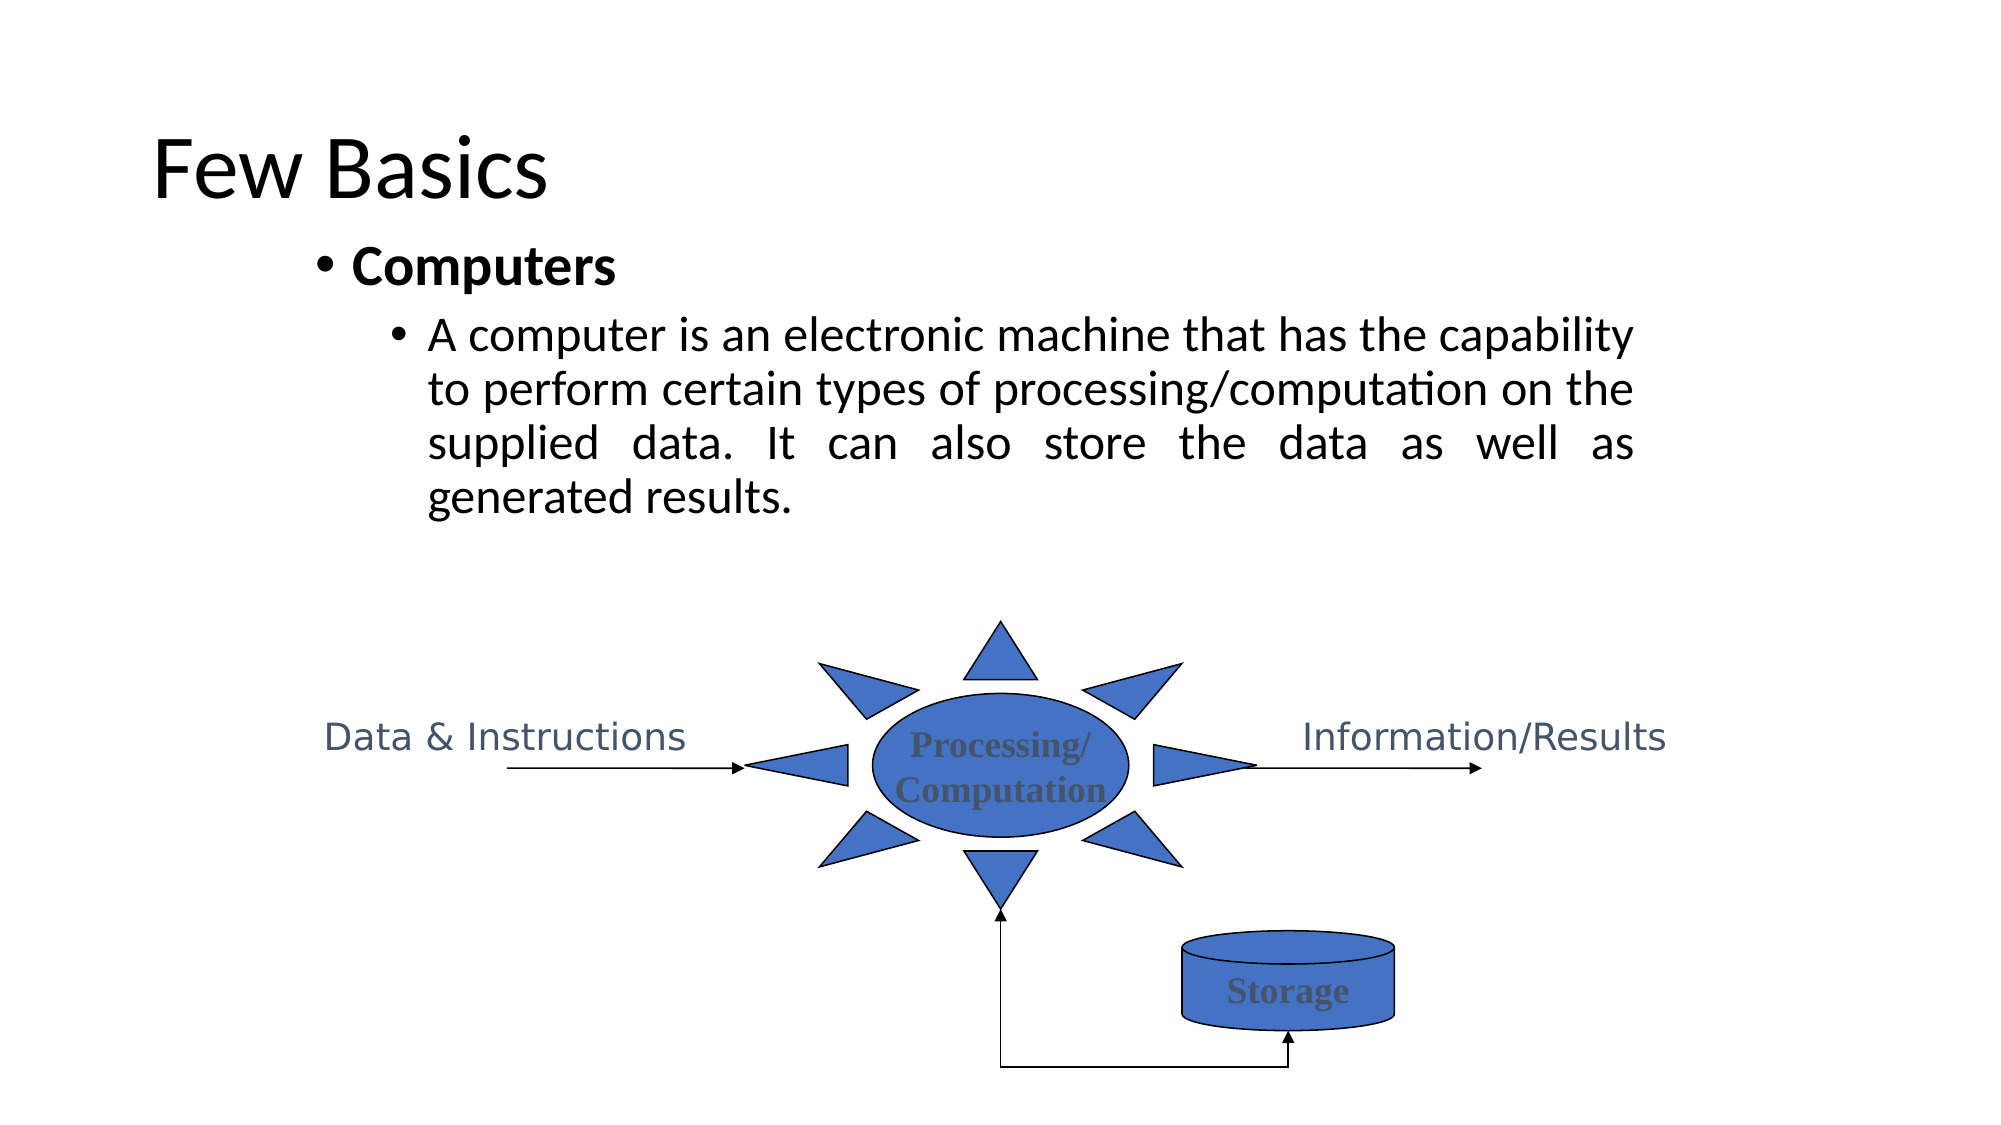

# Few Basics
Computers
A computer is an electronic machine that has the capability to perform certain types of processing/computation on the supplied data. It can also store the data as well as generated results.
Processing/
Computation
Data & Instructions
Information/Results

Storage